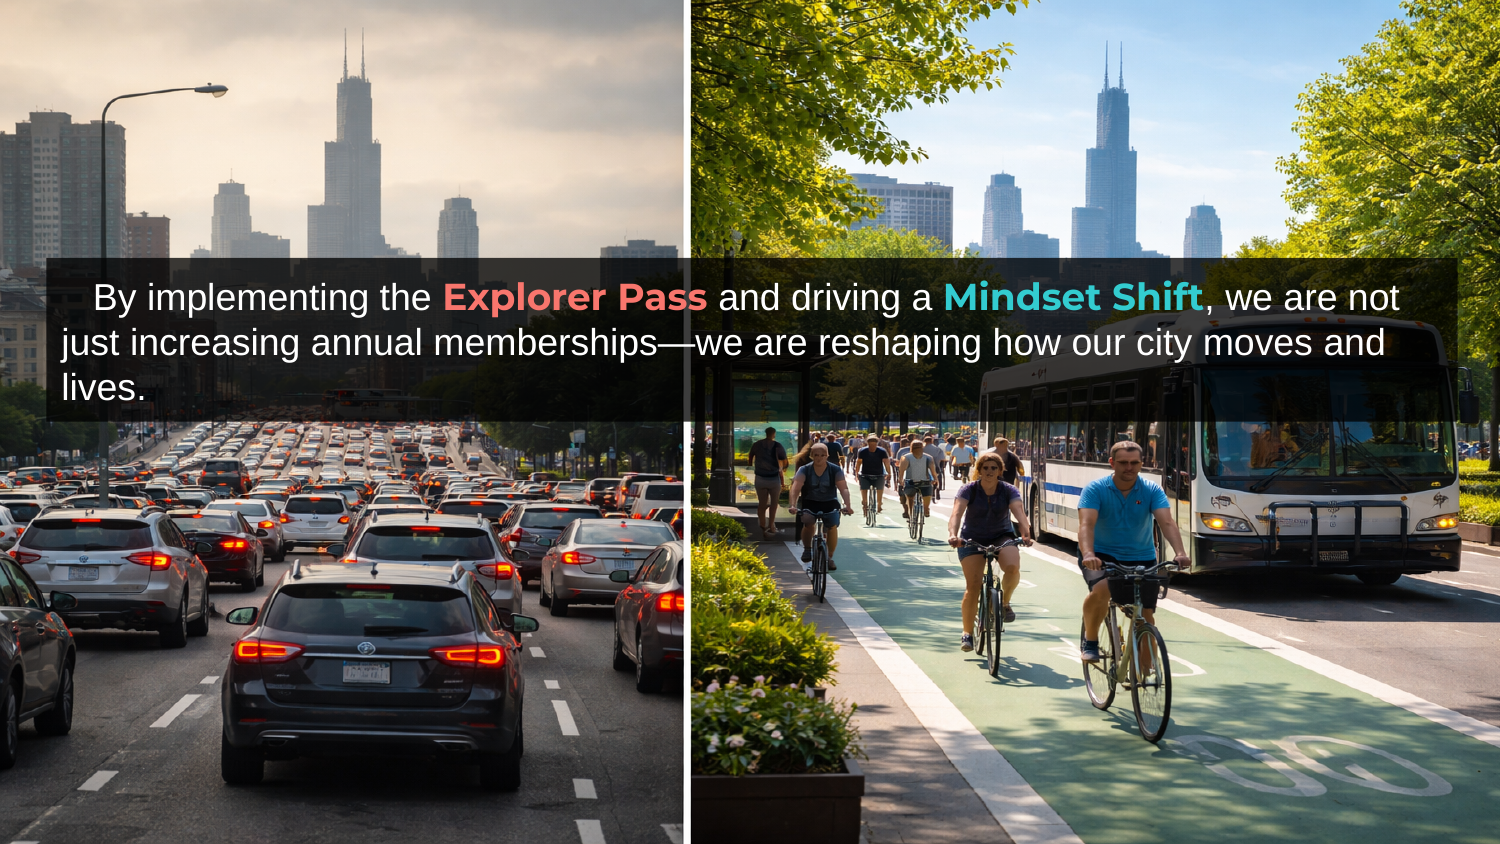

By implementing the Explorer Pass and driving a Mindset Shift, we are not just increasing annual memberships—we are reshaping how our city moves and lives.